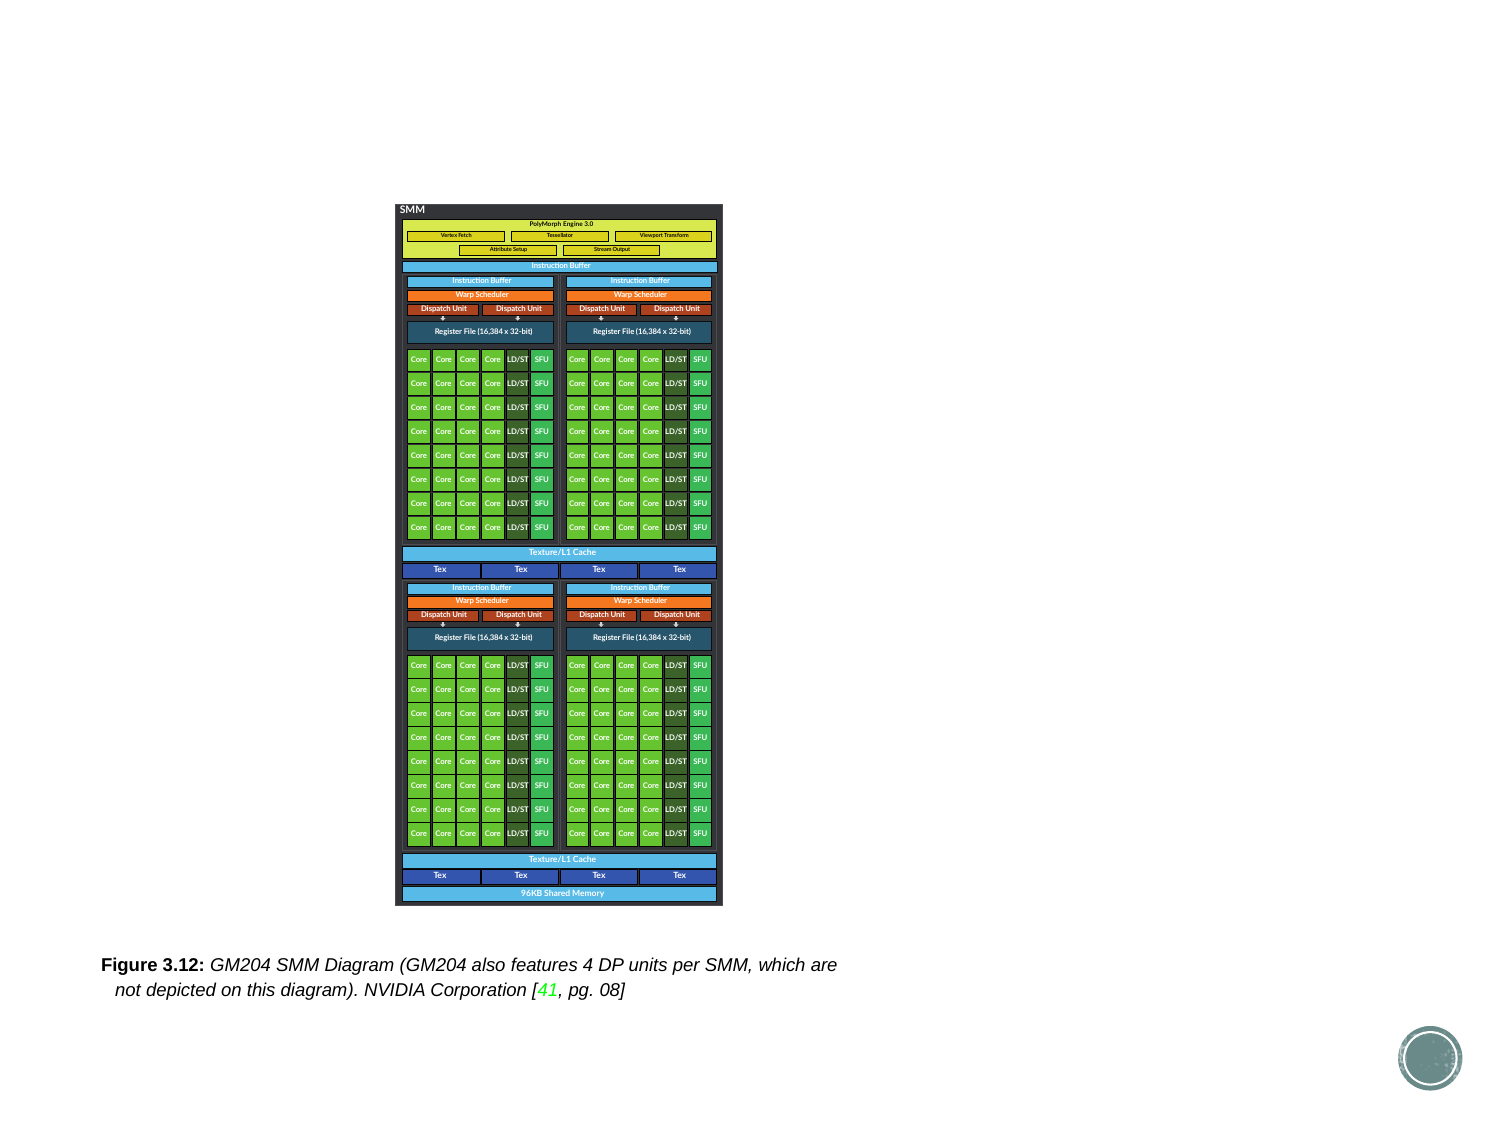

SMM

PolyMorph Engine 3.0

Vertex Fetch
Tessellator
Viewport Transform

Attribute Setup
Stream Output

Instruction Buffer

Instruction Buffer
Instruction Buffer

Warp Scheduler
Warp Scheduler

Dispatch Unit
Dispatch Unit
Dispatch Unit
Dispatch Unit

Register File (16,384 x 32-bit)
Register File (16,384 x 32-bit)

Core
Core
Core
Core
LD/ST
SFU
Core
Core
Core
Core
LD/ST
SFU

Core
Core
Core
Core
LD/ST
SFU
Core
Core
Core
Core
LD/ST
SFU

Core
Core
Core
Core
LD/ST
SFU
Core
Core
Core
Core
LD/ST
SFU

Core
Core
Core
Core
LD/ST
SFU
Core
Core
Core
Core
LD/ST
SFU

Core
Core
Core
Core
LD/ST
SFU
Core
Core
Core
Core
LD/ST
SFU

Core
Core
Core
Core
LD/ST
SFU
Core
Core
Core
Core
LD/ST
SFU

Core
Core
Core
Core
LD/ST
SFU
Core
Core
Core
Core
LD/ST
SFU

Core
Core
Core
Core
LD/ST
SFU
Core
Core
Core
Core
LD/ST
SFU

Texture/L1 Cache

Tex
Tex
Tex
Tex

Instruction Buffer
Instruction Buffer

Warp Scheduler
Warp Scheduler

Dispatch Unit
Dispatch Unit
Dispatch Unit
Dispatch Unit

Register File (16,384 x 32-bit)
Register File (16,384 x 32-bit)

Core
Core
Core
Core
LD/ST
SFU
Core
Core
Core
Core
LD/ST
SFU

Core
Core
Core
Core
LD/ST
SFU
Core
Core
Core
Core
LD/ST
SFU

Core
Core
Core
Core
LD/ST
SFU
Core
Core
Core
Core
LD/ST
SFU

Core
Core
Core
Core
LD/ST
SFU
Core
Core
Core
Core
LD/ST
SFU

Core
Core
Core
Core
LD/ST
SFU
Core
Core
Core
Core
LD/ST
SFU

Core
Core
Core
Core
LD/ST
SFU
Core
Core
Core
Core
LD/ST
SFU

Core
Core
Core
Core
LD/ST
SFU
Core
Core
Core
Core
LD/ST
SFU

Core
Core
Core
Core
LD/ST
SFU
Core
Core
Core
Core
LD/ST
SFU

Texture/L1 Cache

Tex
Tex
Tex
Tex

96KB Shared Memory
Figure 3.12: GM204 SMM Diagram (GM204 also features 4 DP units per SMM, which are
not depicted on this diagram). NVIDIA Corporation [41, pg. 08]